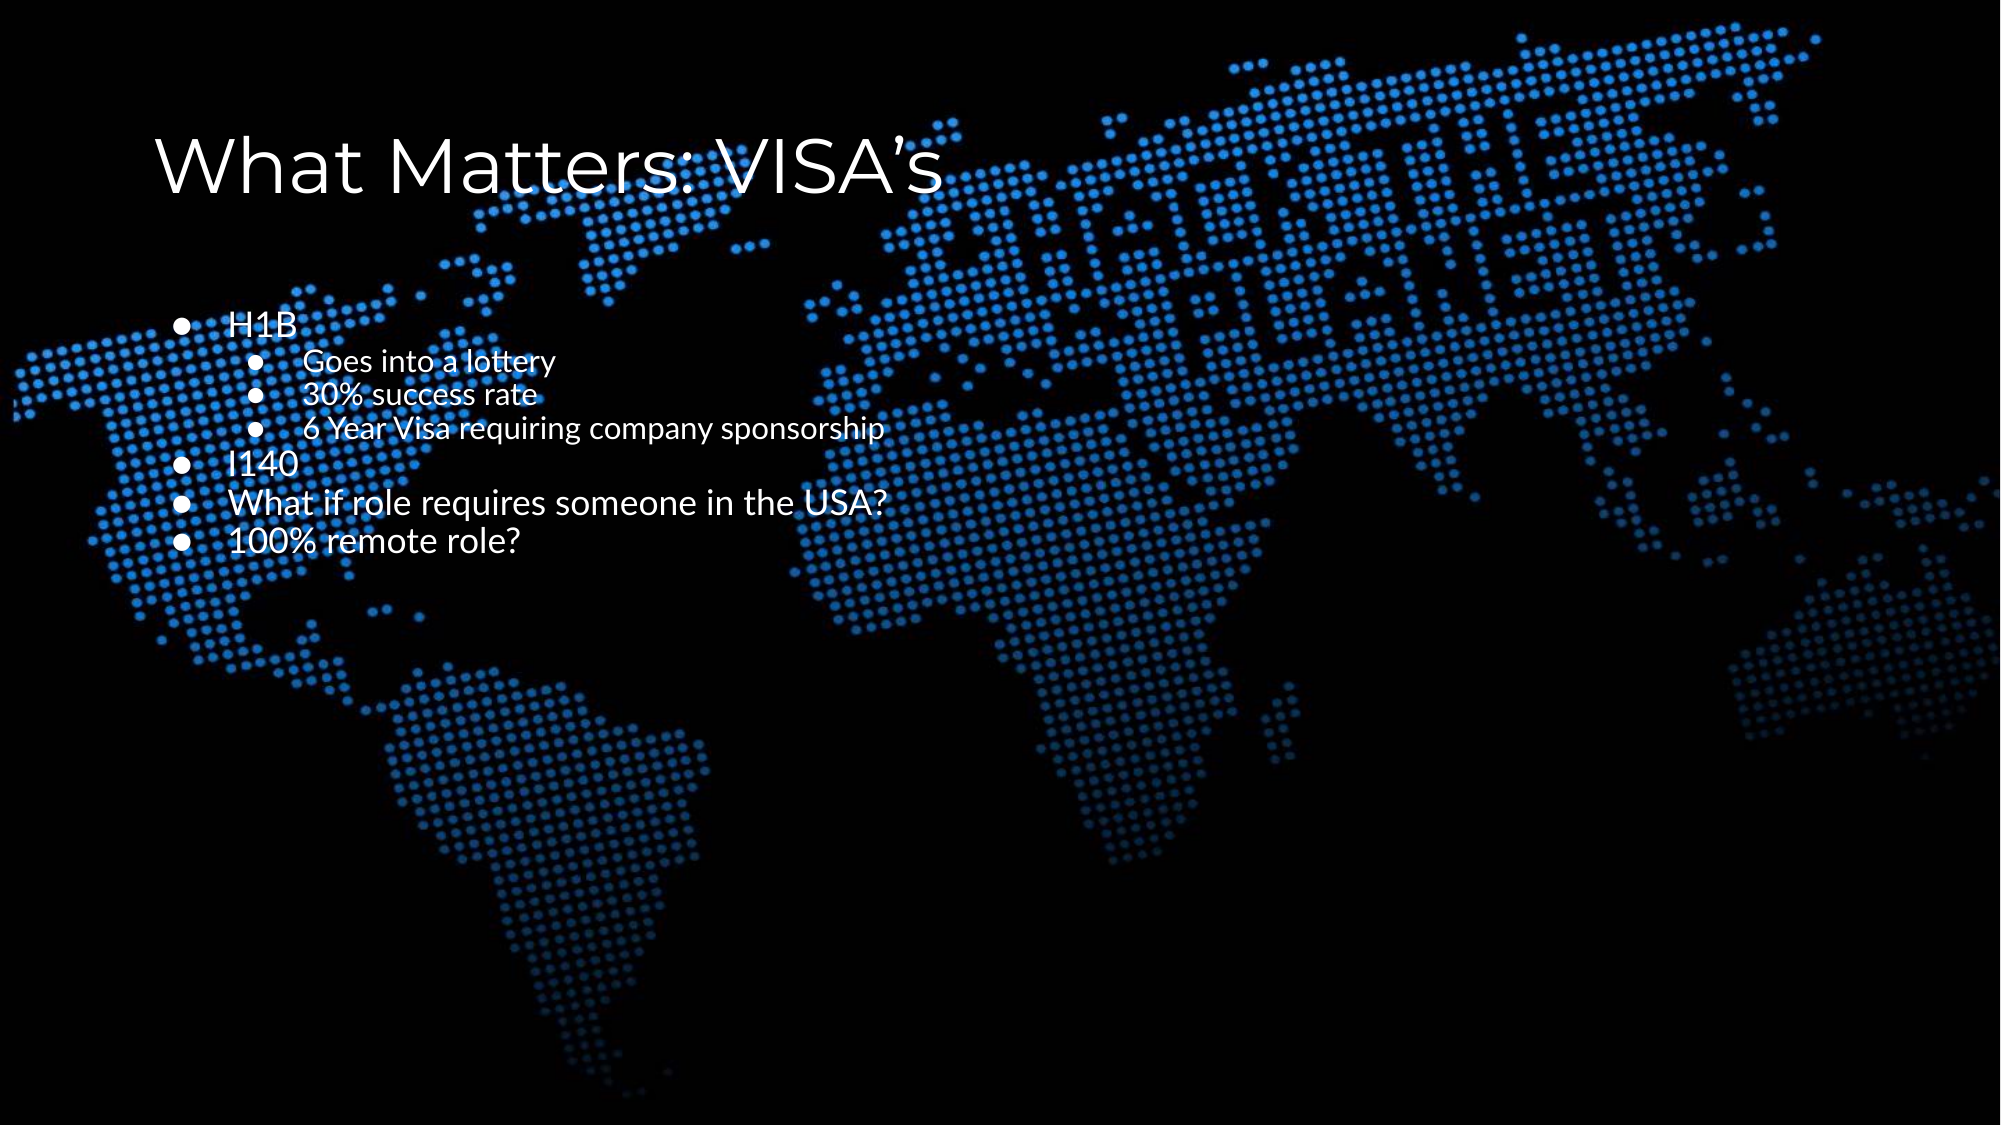

# What Matters: VISA’s
H1B
Goes into a lottery
30% success rate
6 Year Visa requiring company sponsorship
I140
What if role requires someone in the USA?
100% remote role?